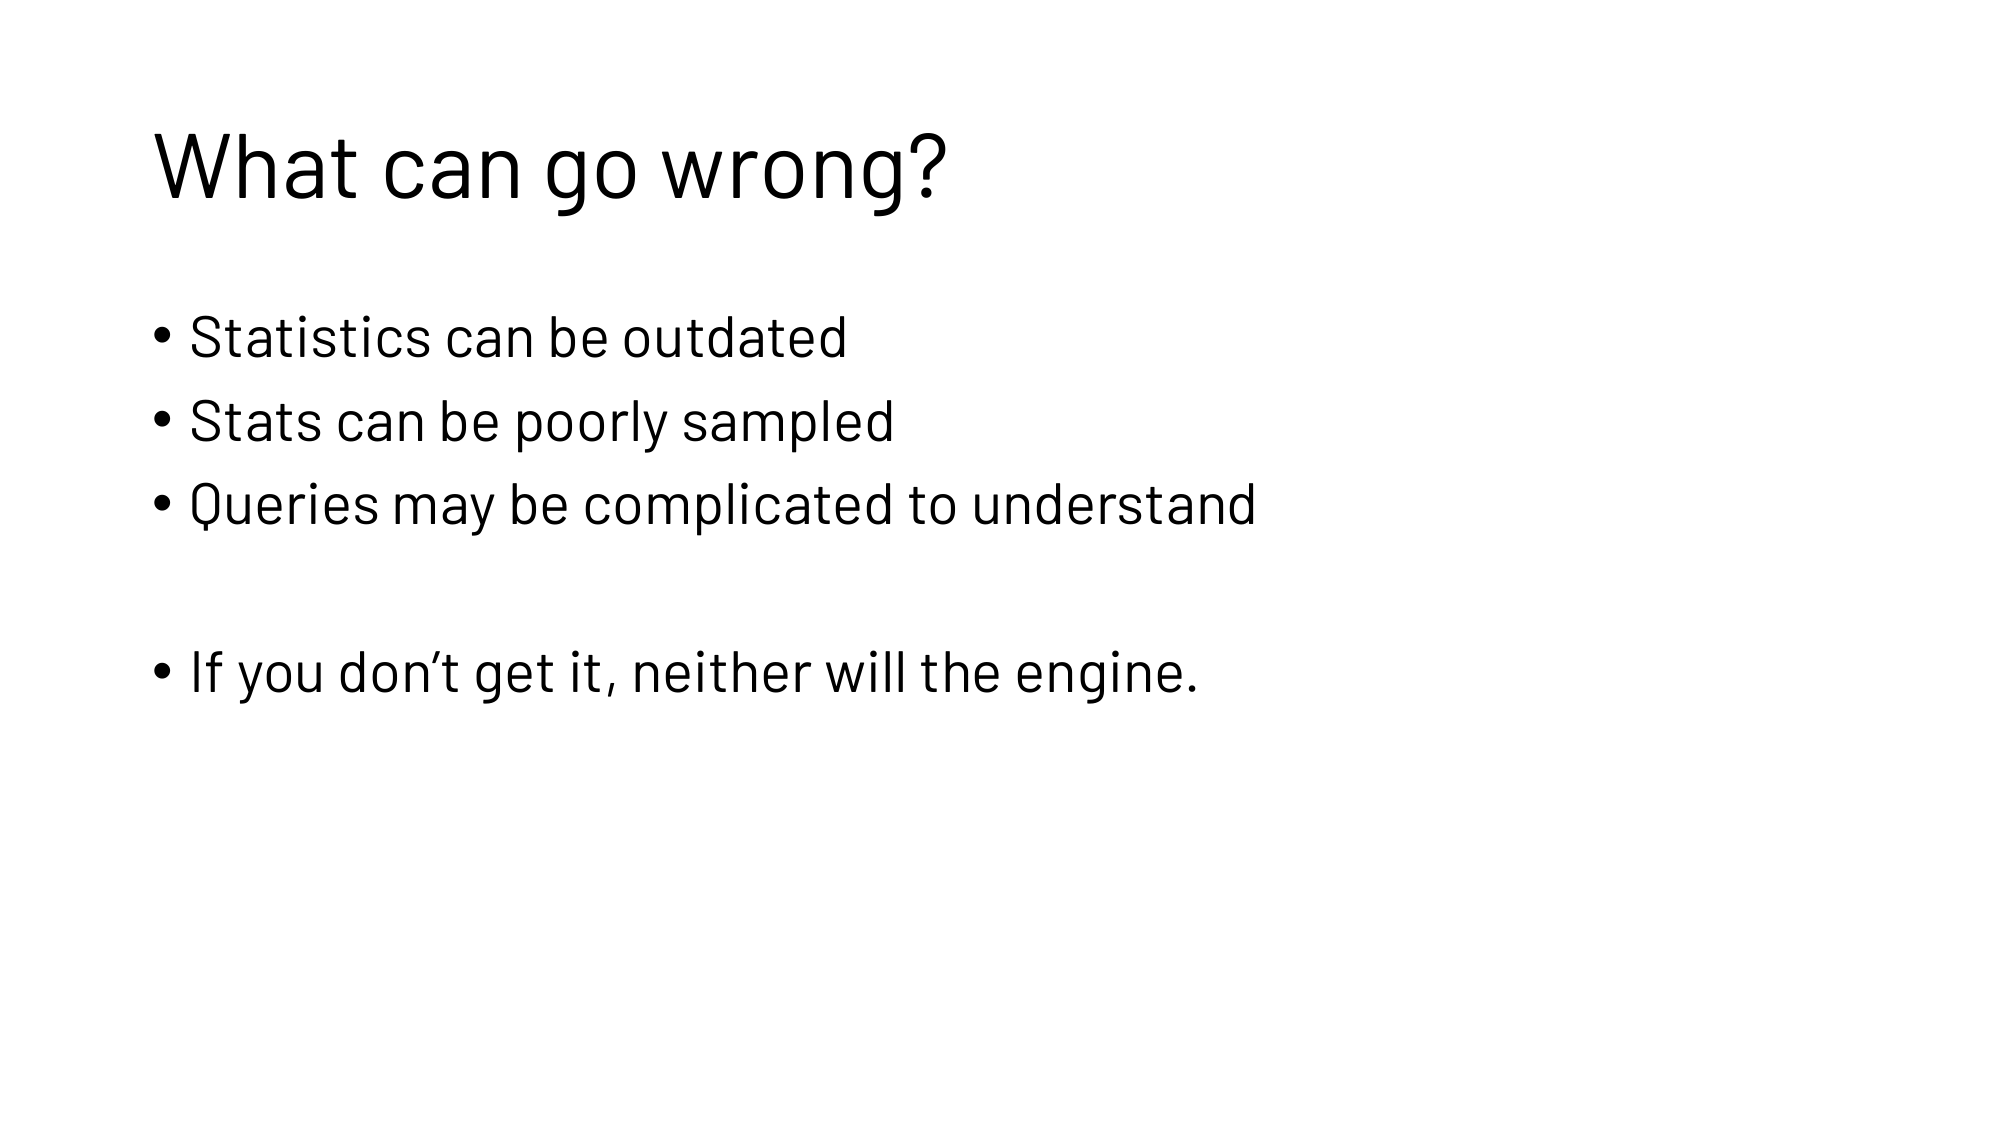

# What can go wrong?
Statistics can be outdated
Stats can be poorly sampled
Queries may be complicated to understand

If you don’t get it, neither will the engine.